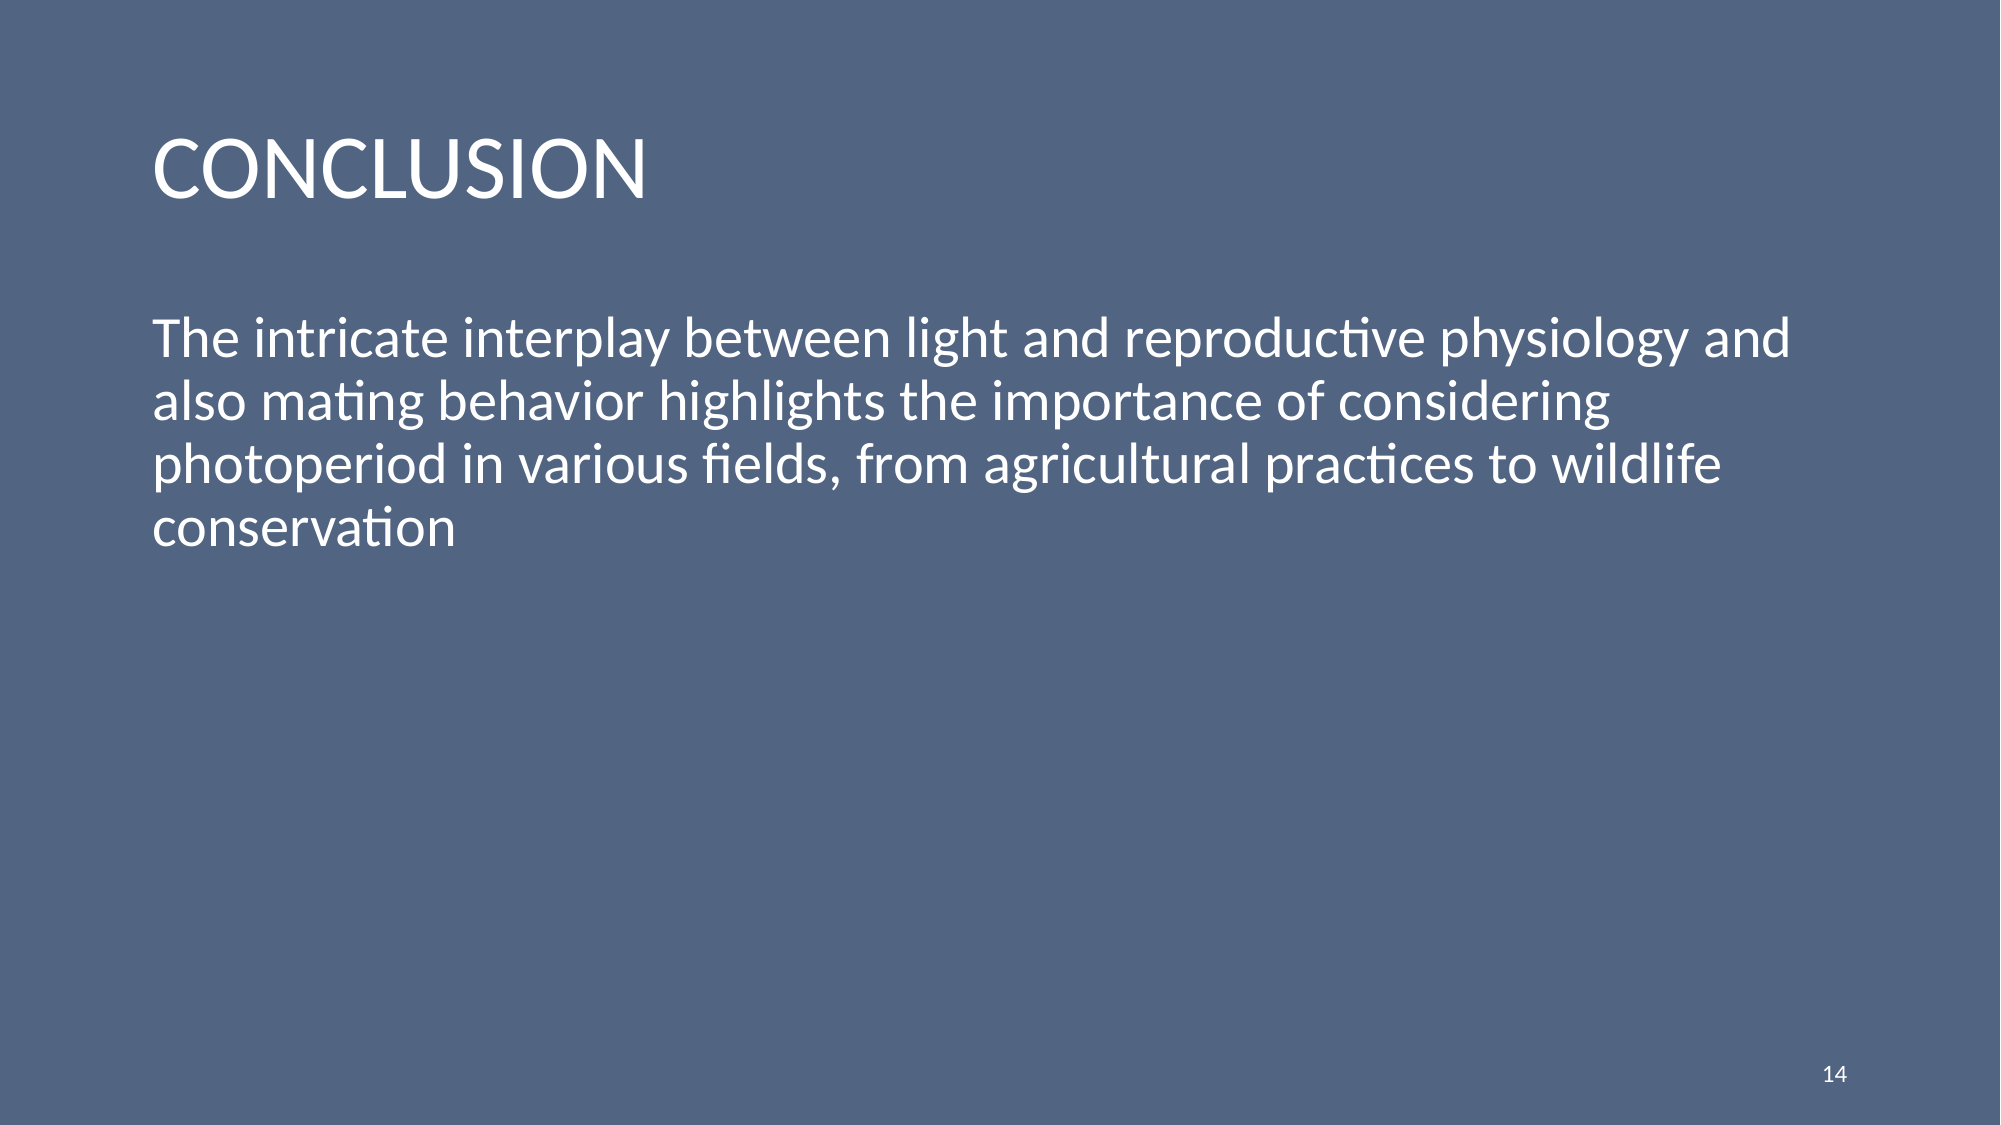

# CONCLUSION
The intricate interplay between light and reproductive physiology and also mating behavior highlights the importance of considering photoperiod in various fields, from agricultural practices to wildlife conservation
14